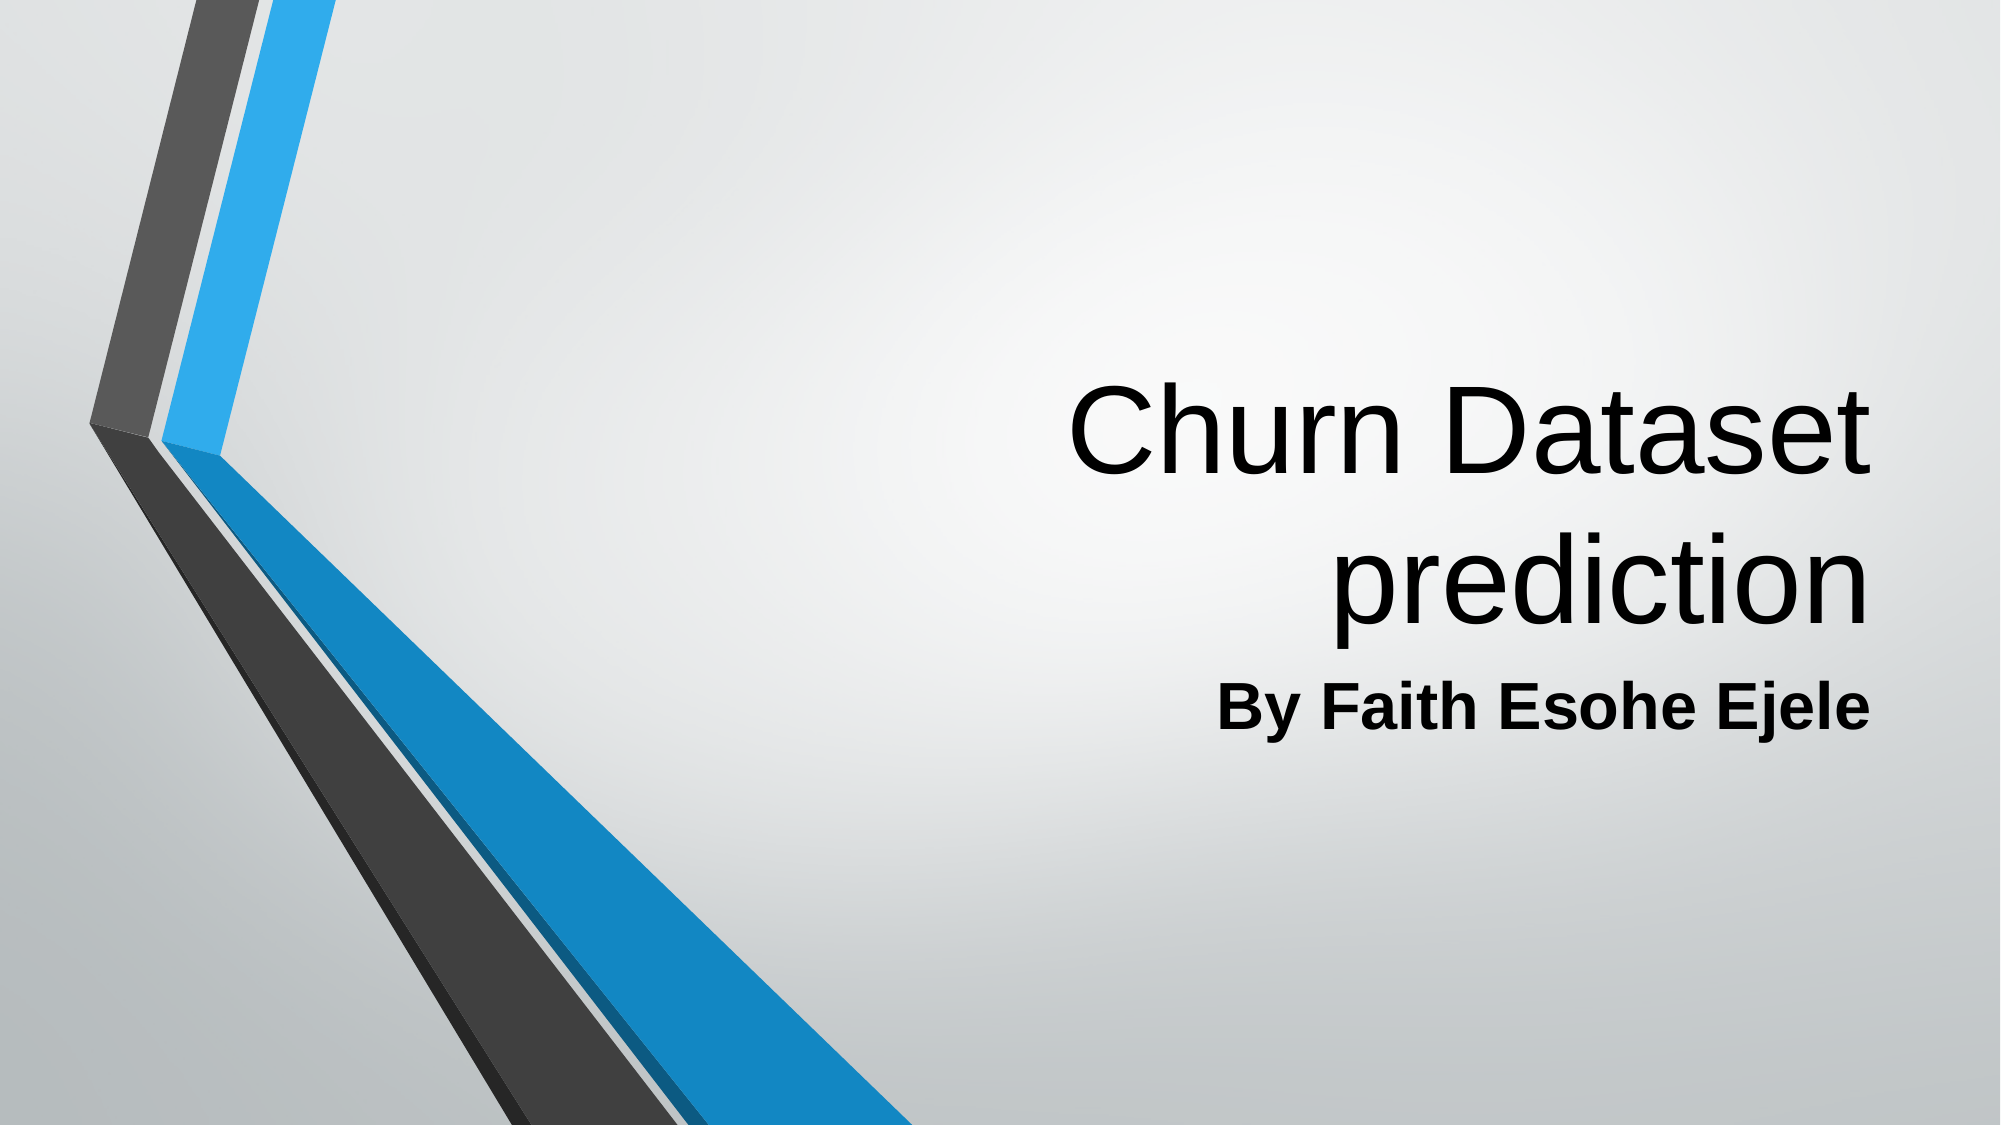

# Churn Dataset prediction
By Faith Esohe Ejele